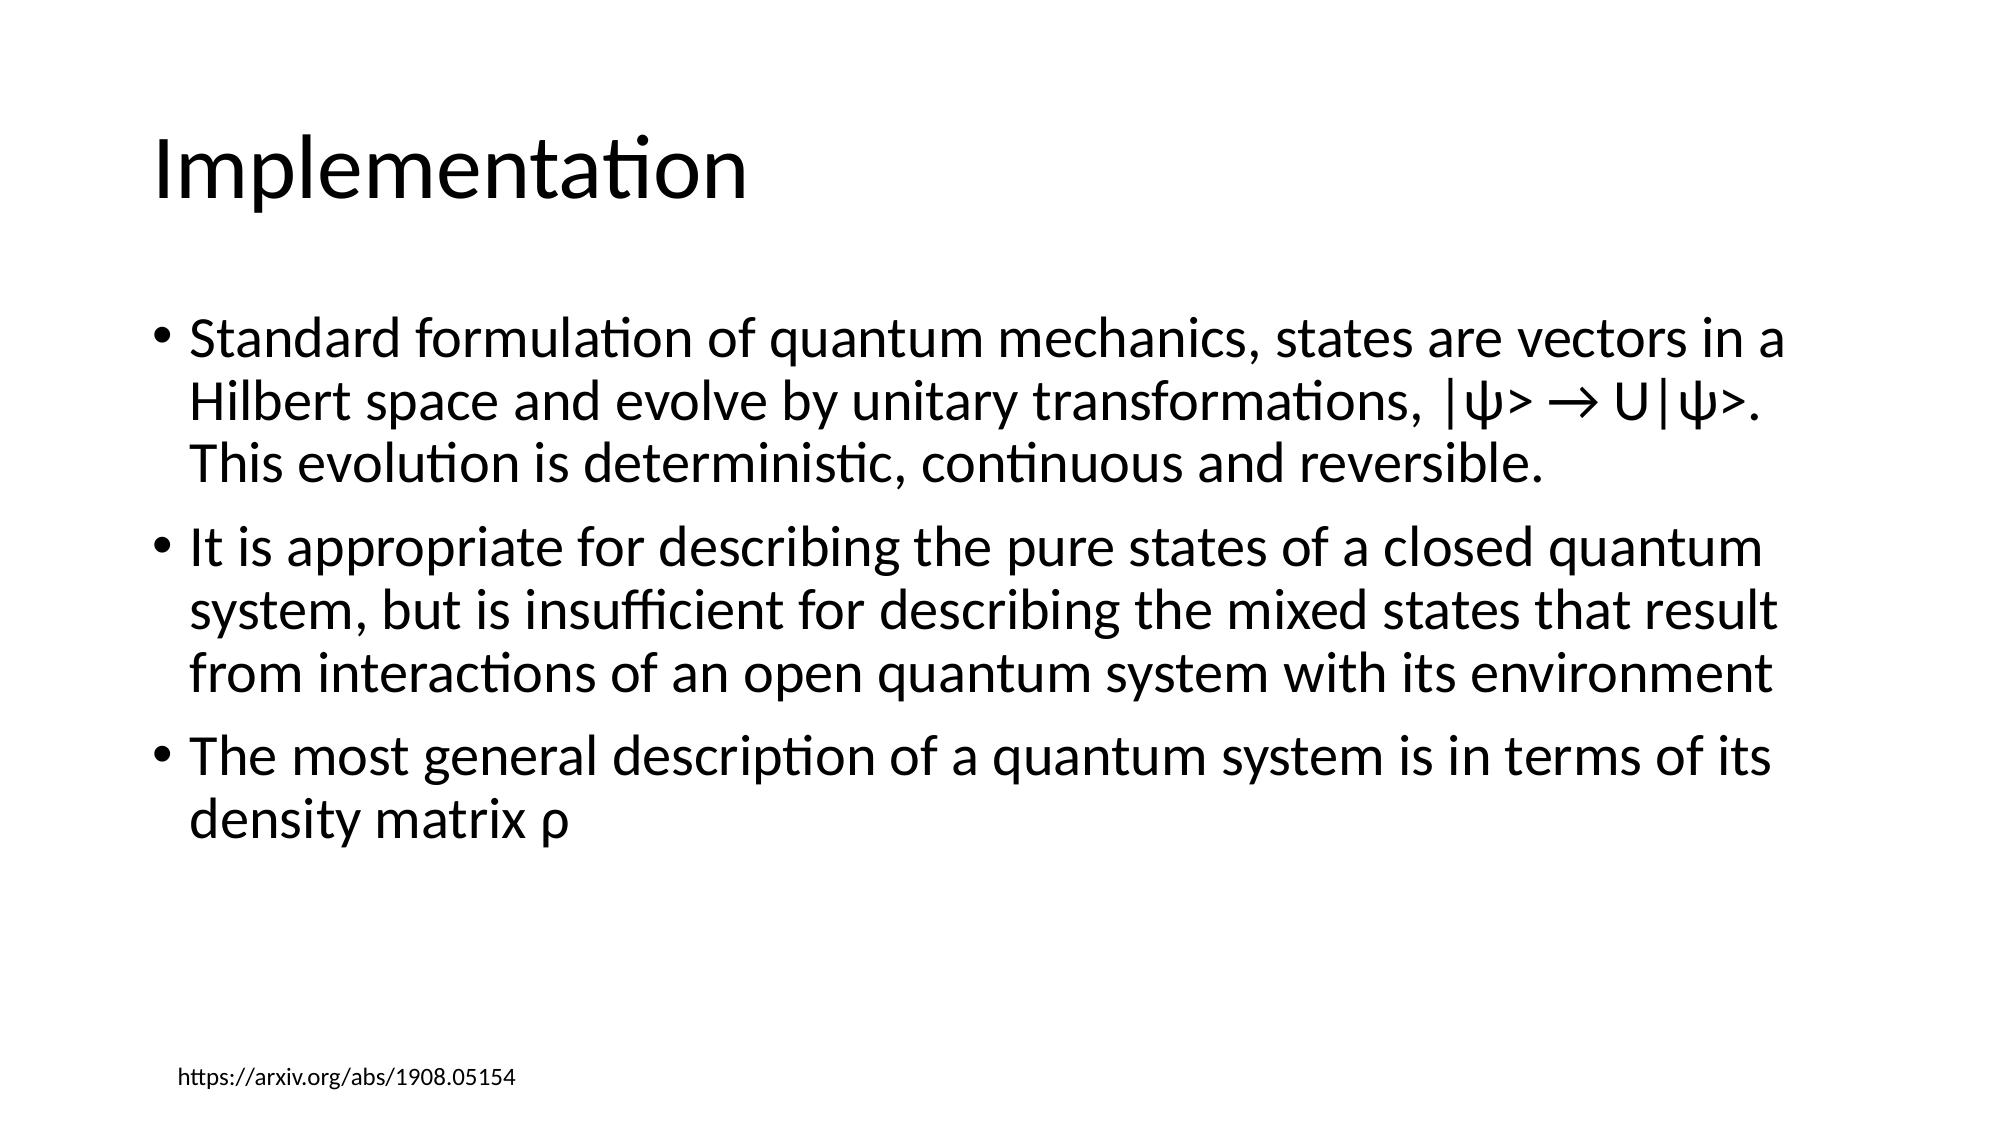

# Implementation
Standard formulation of quantum mechanics, states are vectors in a Hilbert space and evolve by unitary transformations, |ψ> → U|ψ>. This evolution is deterministic, continuous and reversible.
It is appropriate for describing the pure states of a closed quantum system, but is insufficient for describing the mixed states that result from interactions of an open quantum system with its environment
The most general description of a quantum system is in terms of its density matrix ρ
https://arxiv.org/abs/1908.05154